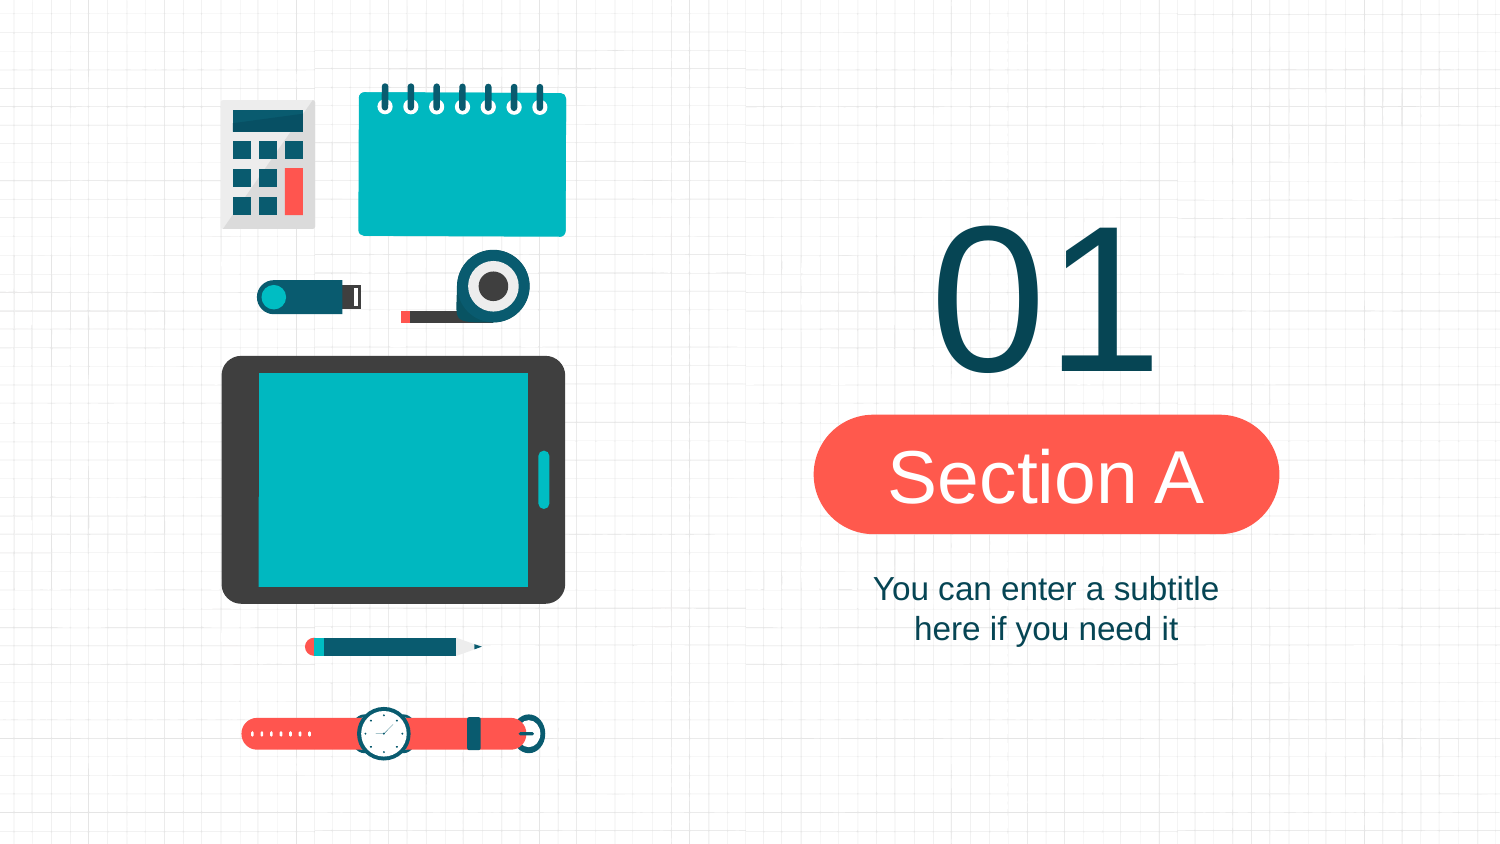

01
# Section A

You can enter a subtitle here if you need it